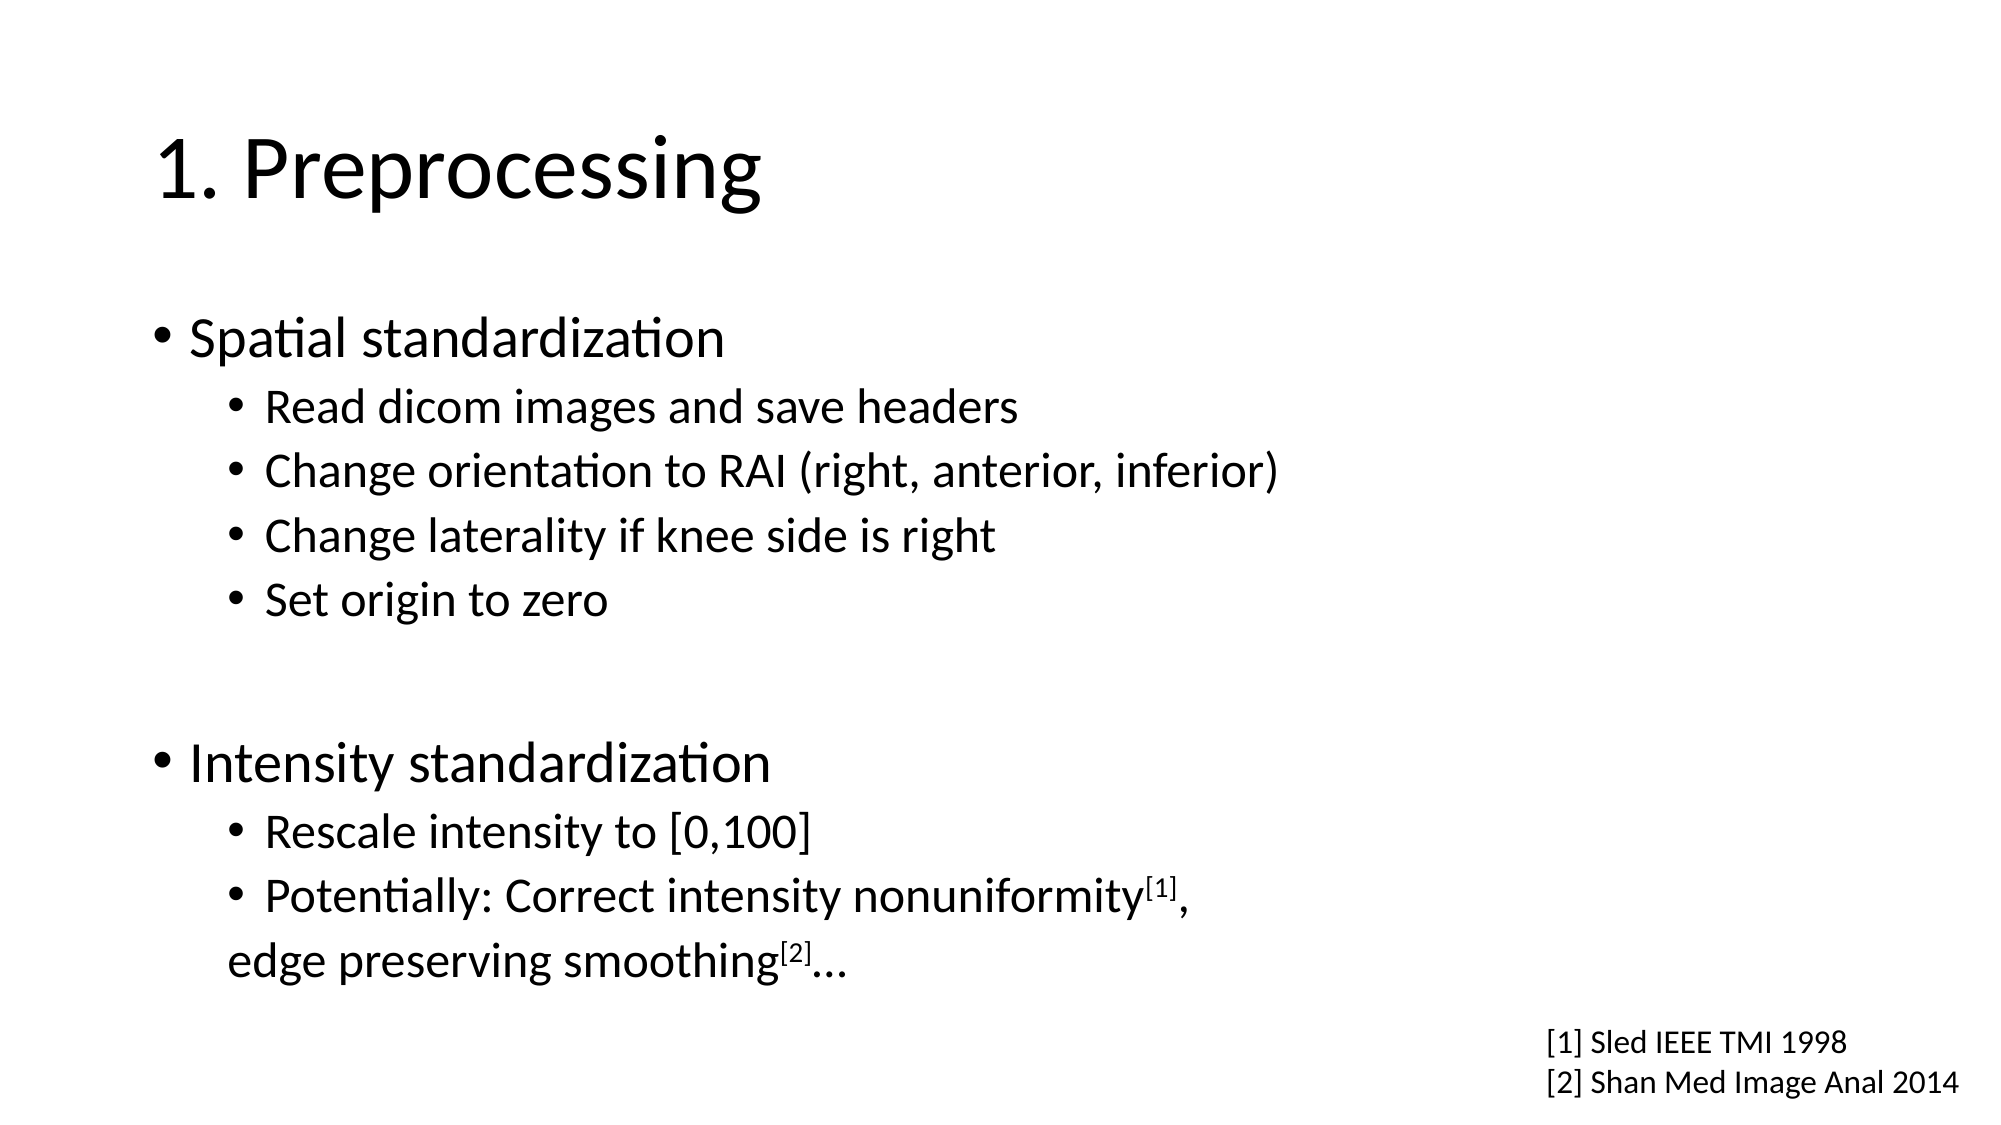

# 1. Preprocessing
Spatial standardization
Read dicom images and save headers
Change orientation to RAI (right, anterior, inferior)
Change laterality if knee side is right
Set origin to zero

Intensity standardization
Rescale intensity to [0,100]
Potentially: Correct intensity nonuniformity[1],
edge preserving smoothing[2]…
[1] Sled IEEE TMI 1998
[2] Shan Med Image Anal 2014